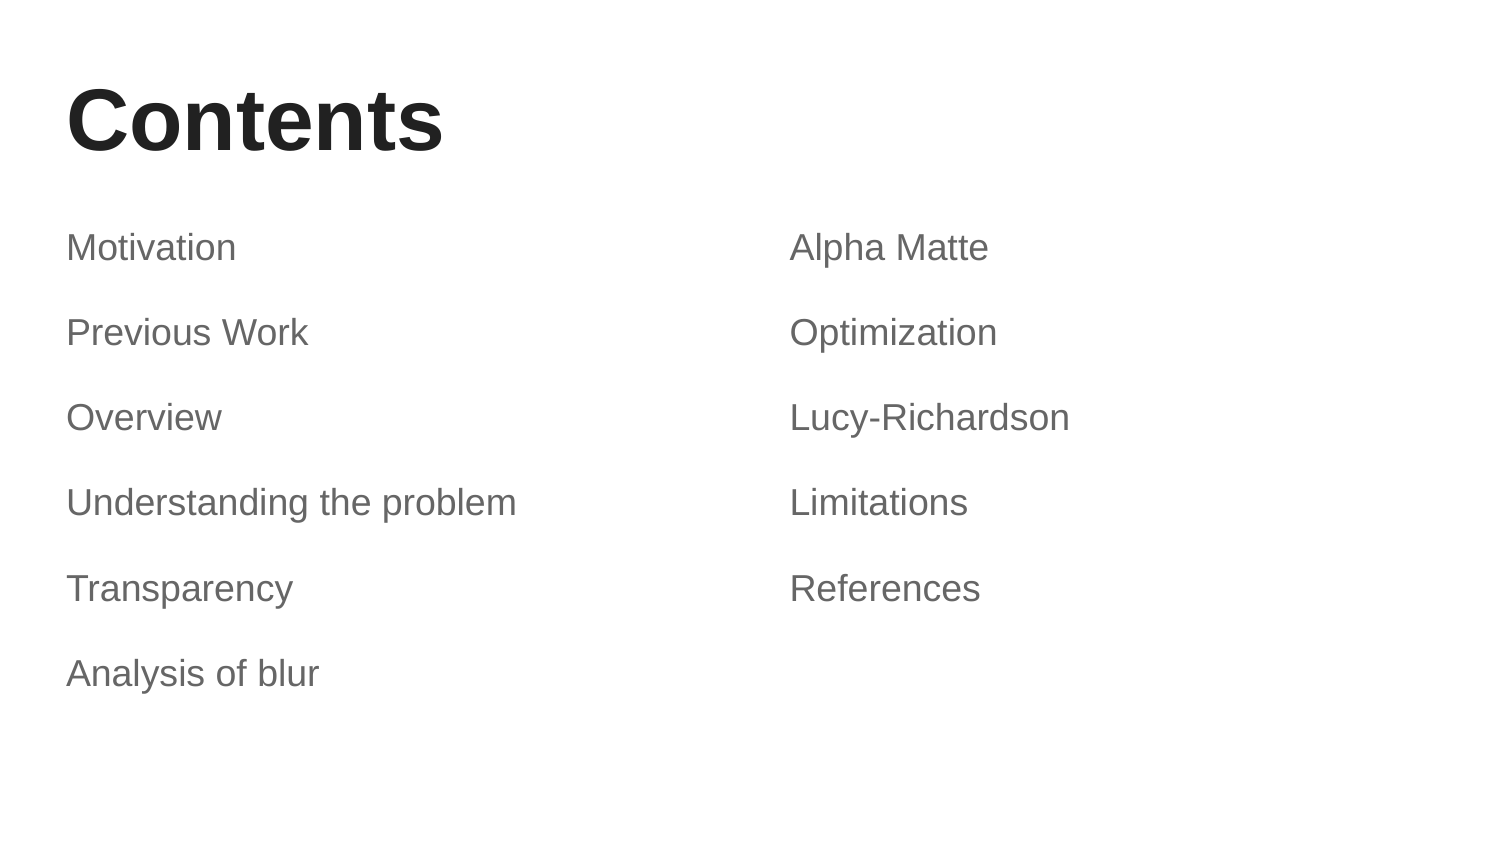

# Contents
Motivation
Previous Work
Overview
Understanding the problem
Transparency
Analysis of blur
Alpha Matte
Optimization
Lucy-Richardson
Limitations
References